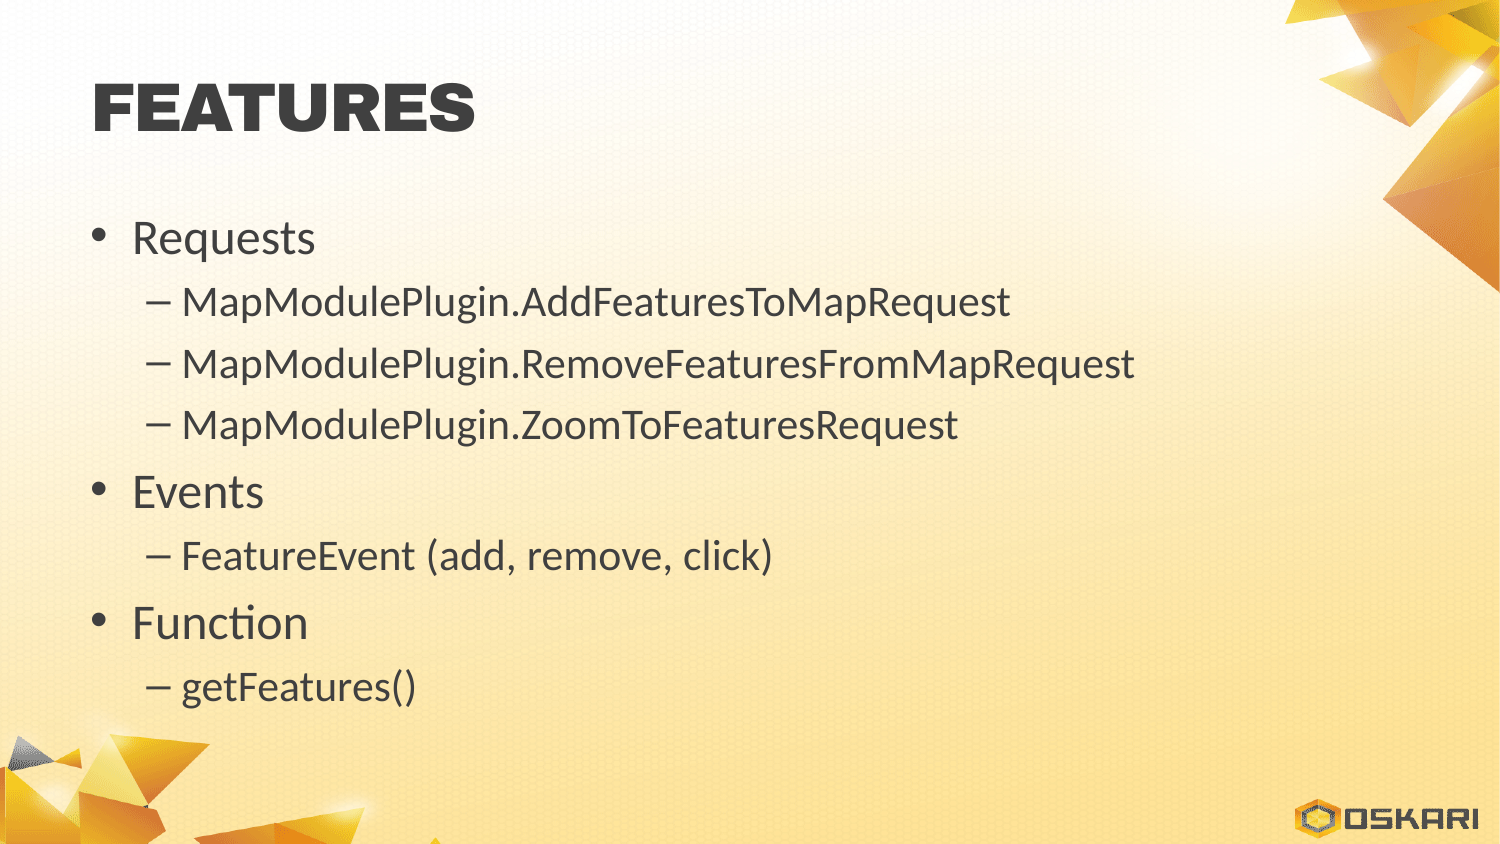

# Features
Requests
MapModulePlugin.AddFeaturesToMapRequest
MapModulePlugin.RemoveFeaturesFromMapRequest
MapModulePlugin.ZoomToFeaturesRequest
Events
FeatureEvent (add, remove, click)
Function
getFeatures()